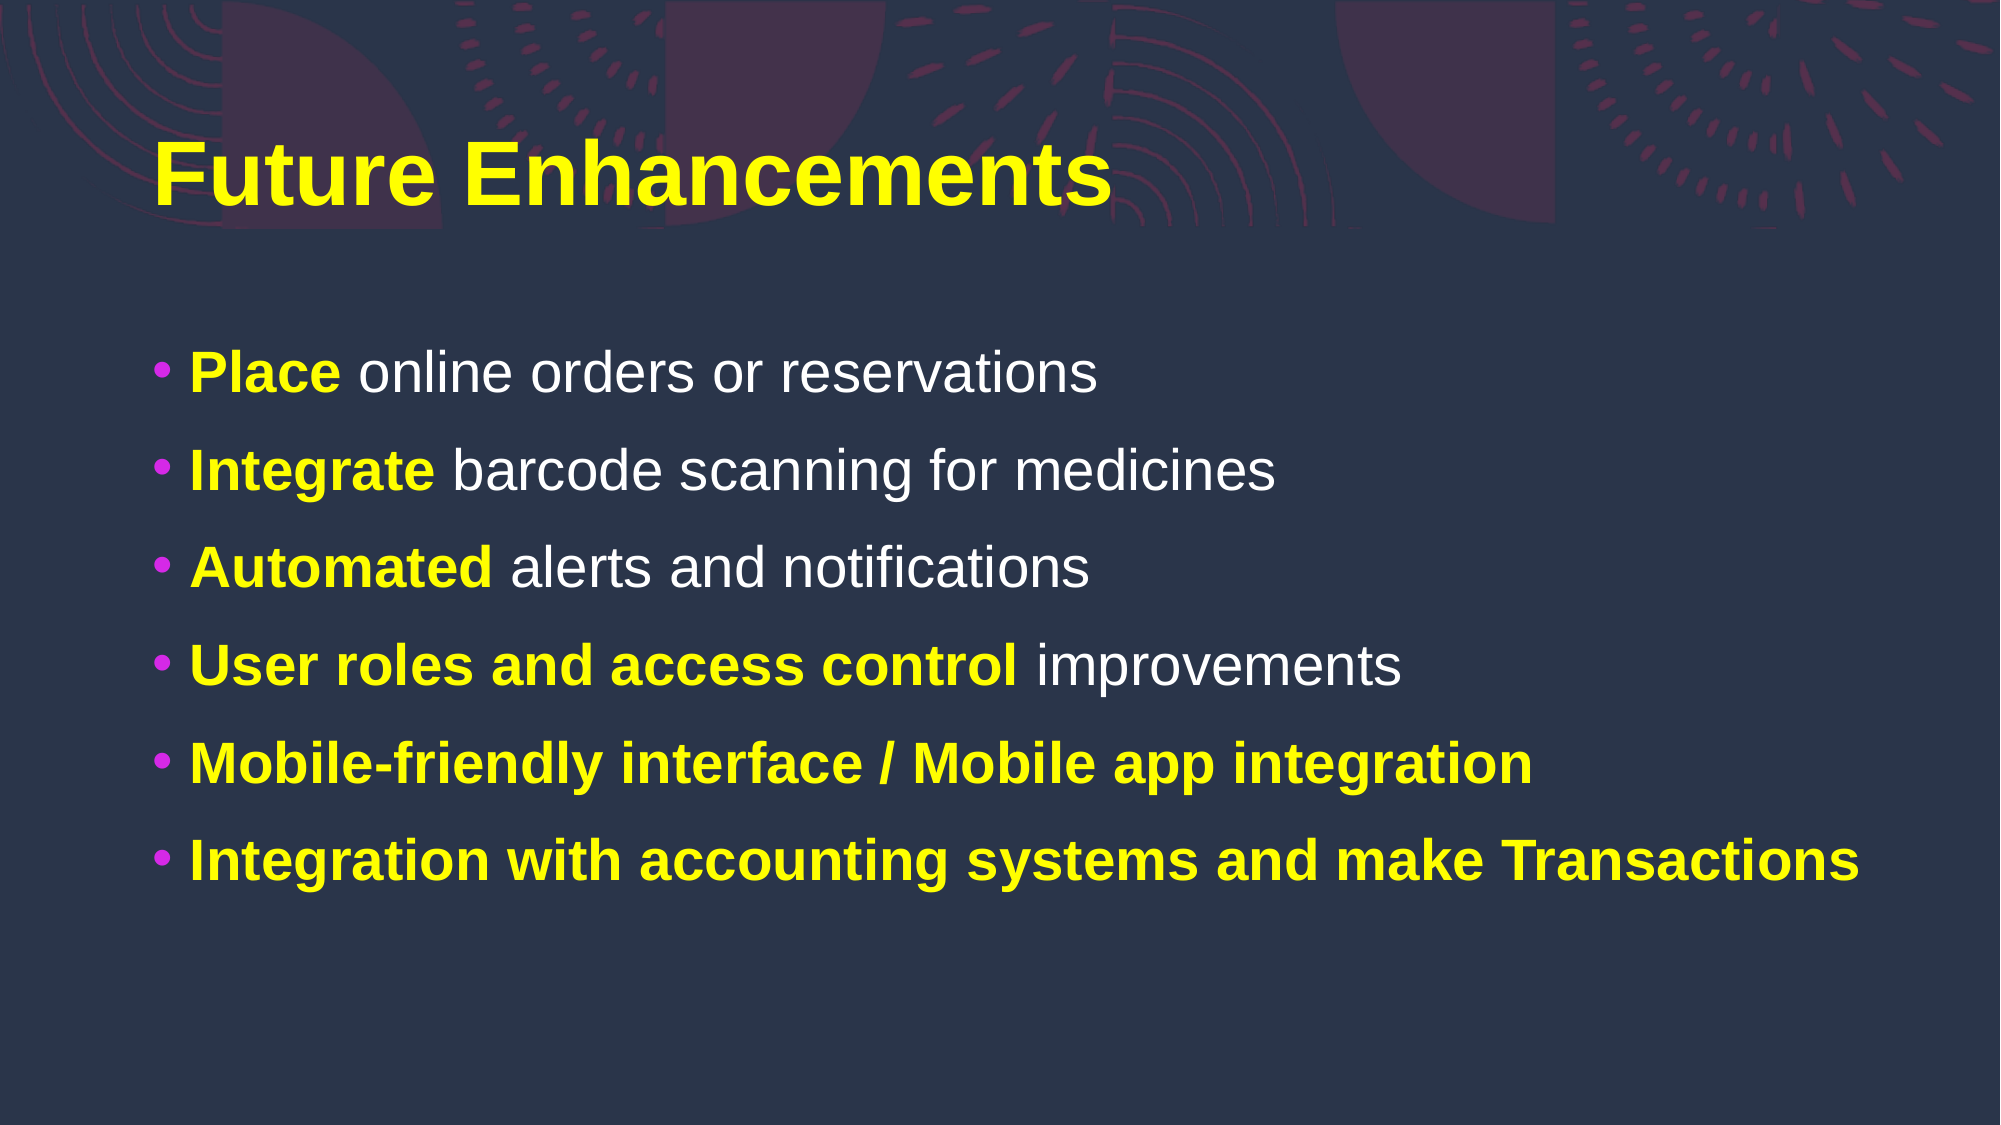

# Future Enhancements
Place online orders or reservations
Integrate barcode scanning for medicines
Automated alerts and notifications
User roles and access control improvements
Mobile-friendly interface / Mobile app integration
Integration with accounting systems and make Transactions